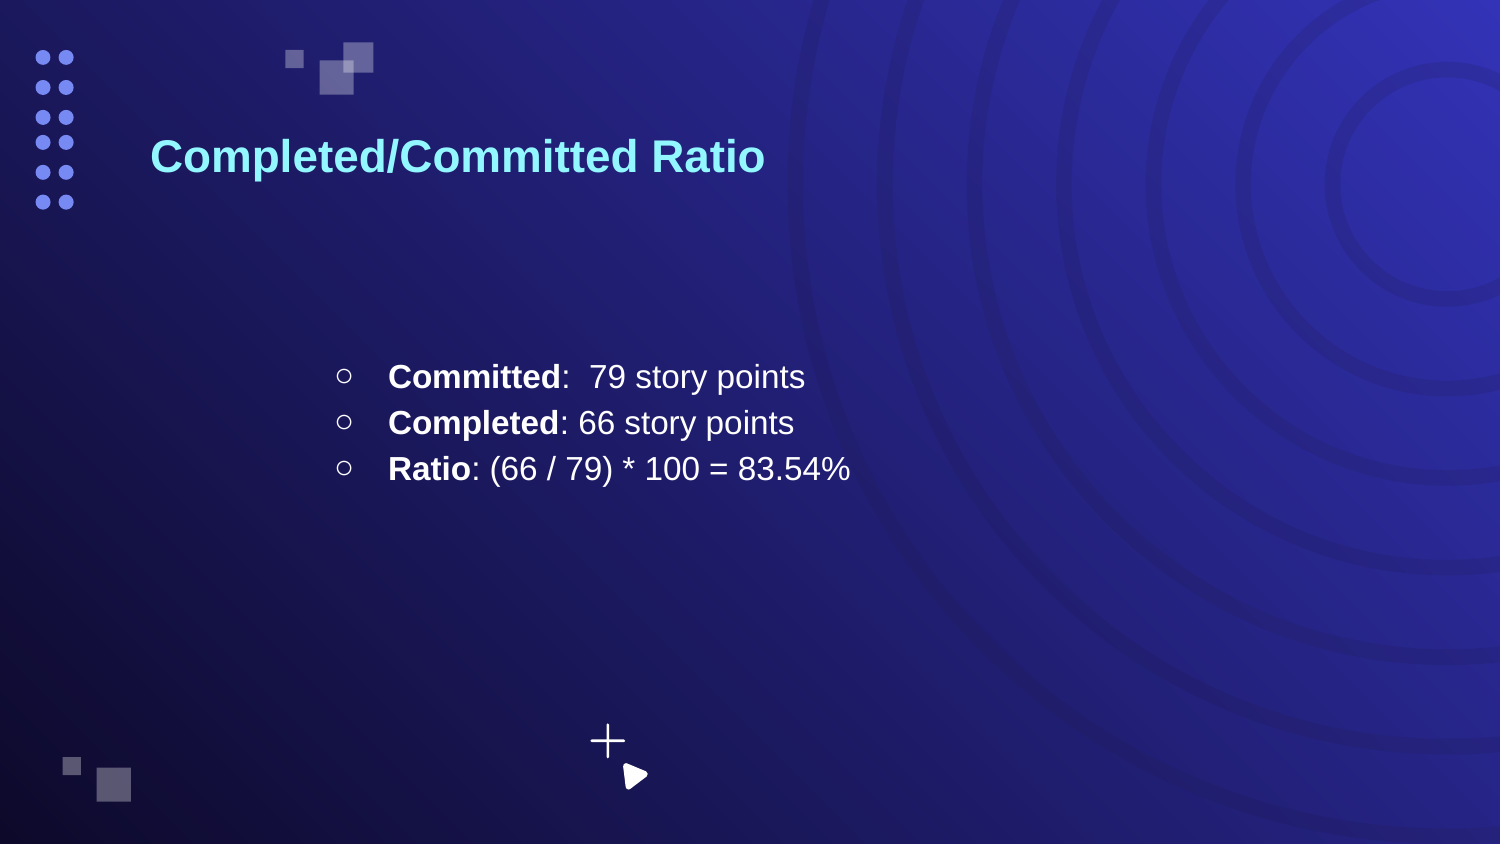

# Completed/Committed Ratio
Committed:  79 story points
Completed: 66 story points
Ratio: (66 / 79) * 100 = 83.54%